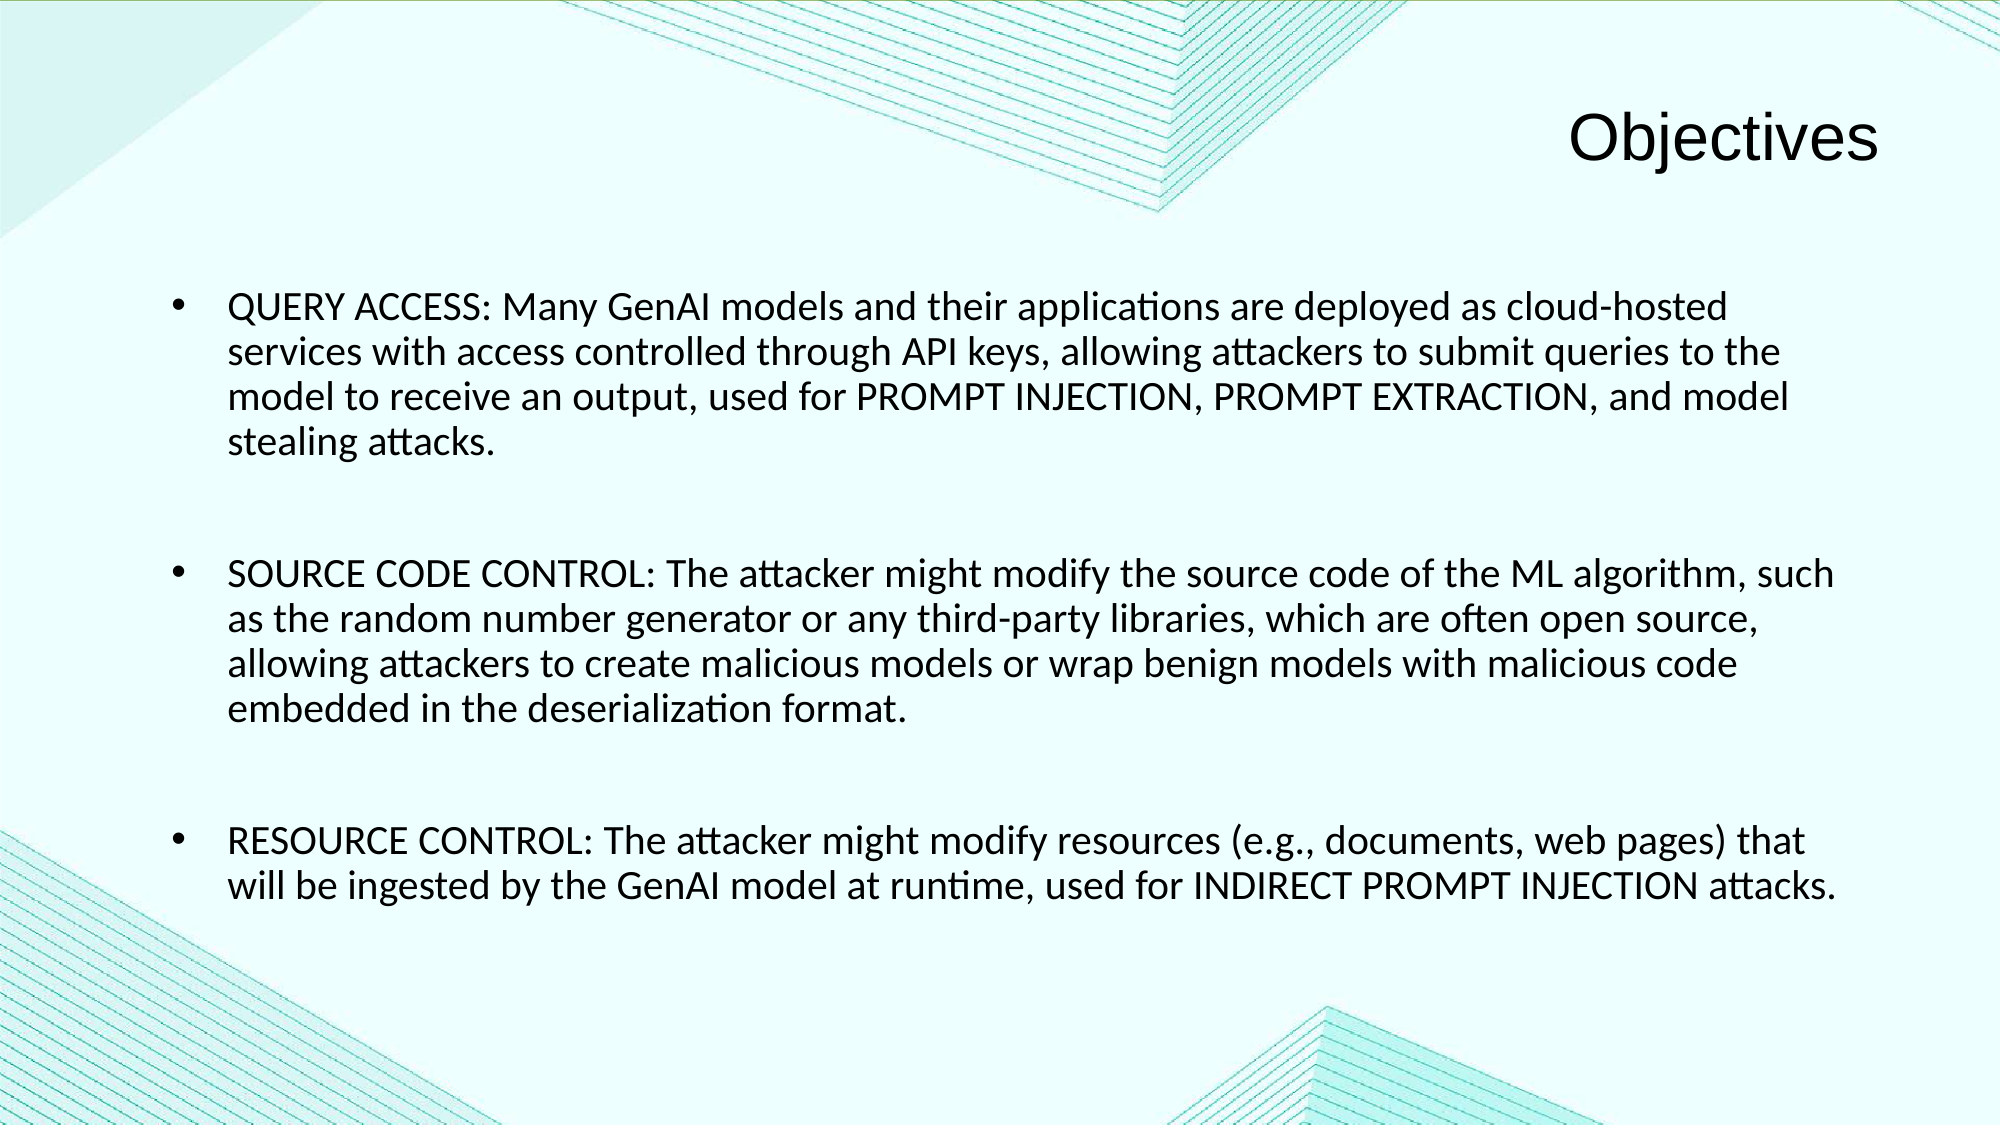

Objectives

QUERY ACCESS: Many GenAI models and their applications are deployed as cloud-hosted services with access controlled through API keys, allowing attackers to submit queries to the model to receive an output, used for PROMPT INJECTION, PROMPT EXTRACTION, and model stealing attacks.

SOURCE CODE CONTROL: The attacker might modify the source code of the ML algorithm, such as the random number generator or any third-party libraries, which are often open source, allowing attackers to create malicious models or wrap benign models with malicious code embedded in the deserialization format.

RESOURCE CONTROL: The attacker might modify resources (e.g., documents, web pages) that will be ingested by the GenAI model at runtime, used for INDIRECT PROMPT INJECTION attacks.